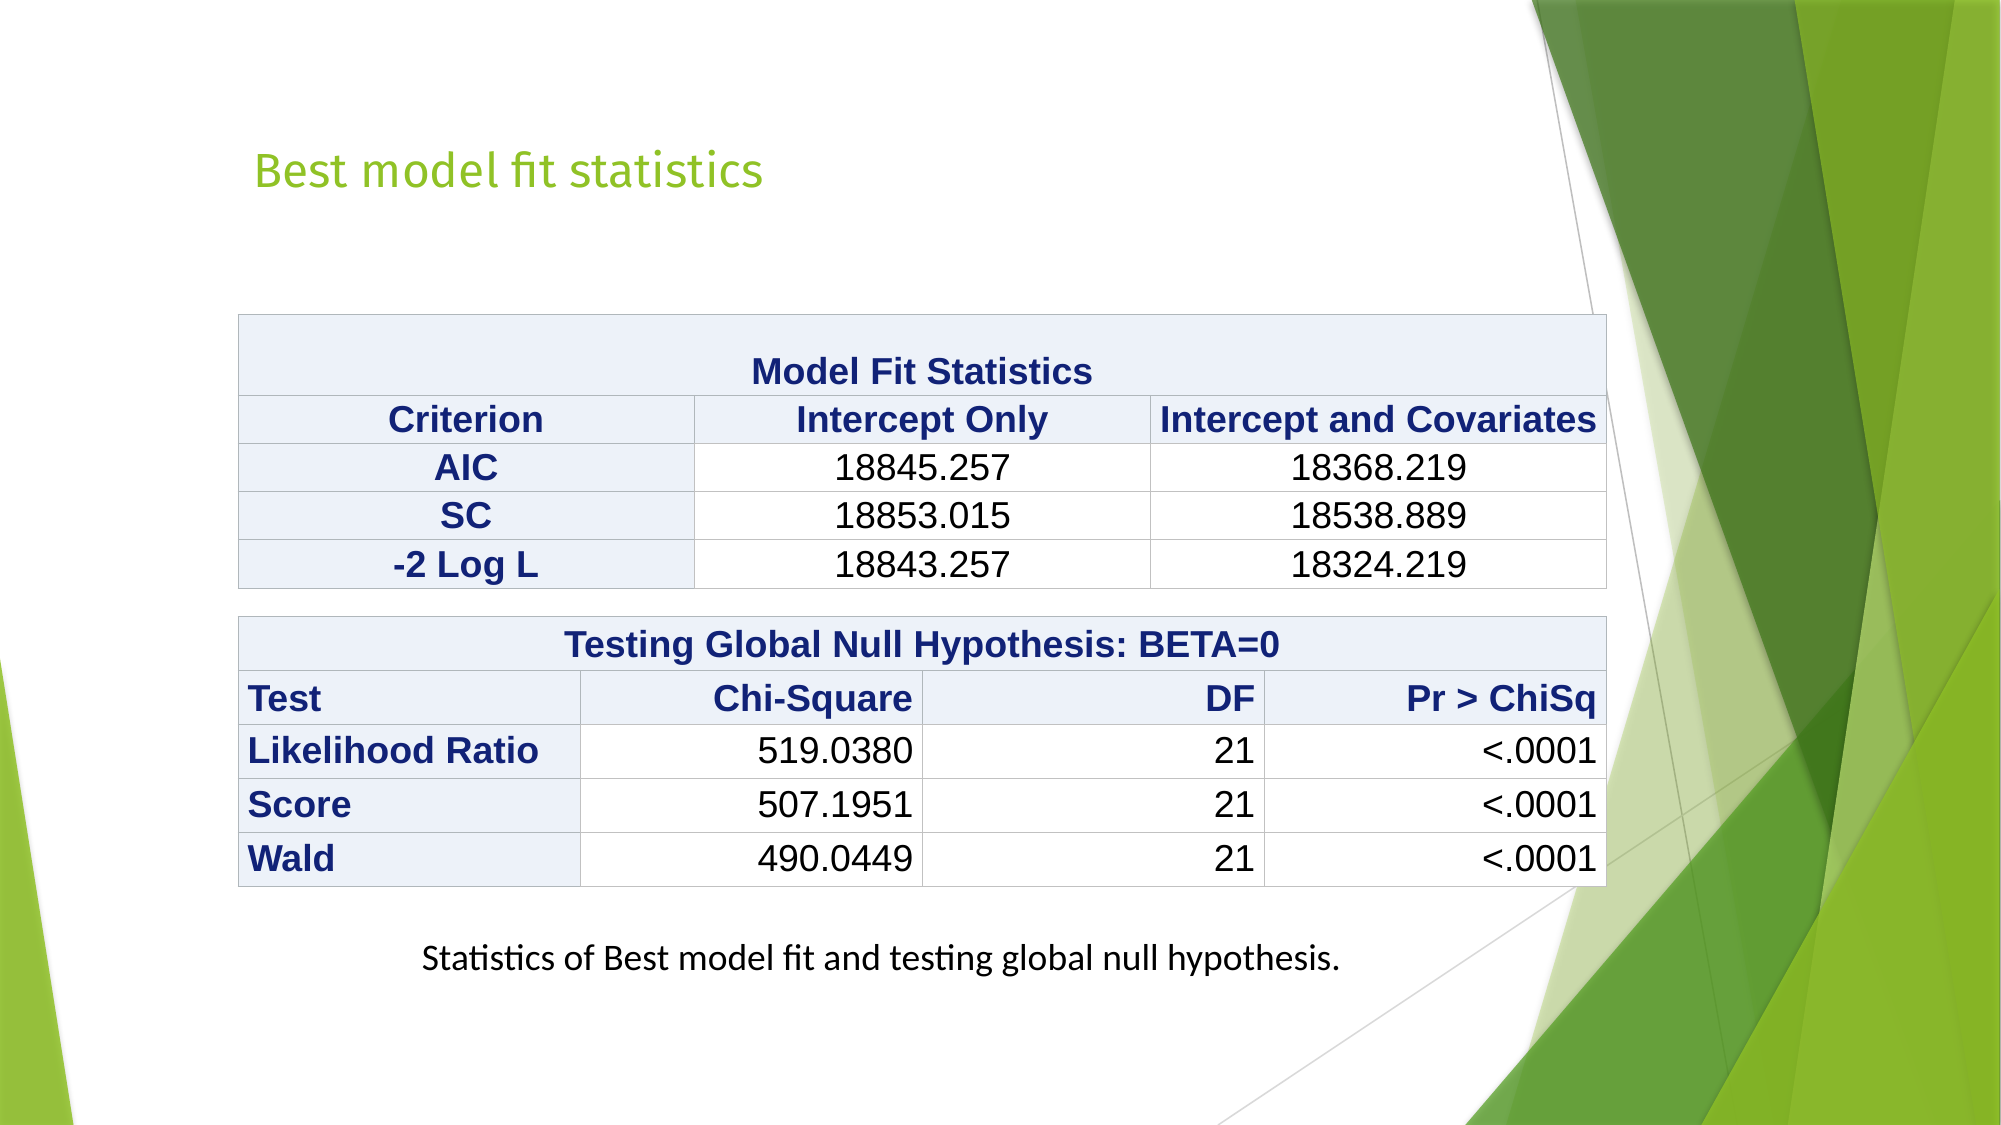

# Best model fit statistics
| Model Fit Statistics |  |  |
| --- | --- | --- |
| Criterion | Intercept Only | Intercept and Covariates |
| AIC | 18845.257 | 18368.219 |
| SC | 18853.015 | 18538.889 |
| -2 Log L | 18843.257 | 18324.219 |
| Testing Global Null Hypothesis: BETA=0 |  |  |  |
| --- | --- | --- | --- |
| Test | Chi-Square | DF | Pr > ChiSq |
| Likelihood Ratio | 519.0380 | 21 | <.0001 |
| Score | 507.1951 | 21 | <.0001 |
| Wald | 490.0449 | 21 | <.0001 |
Statistics of Best model fit and testing global null hypothesis.